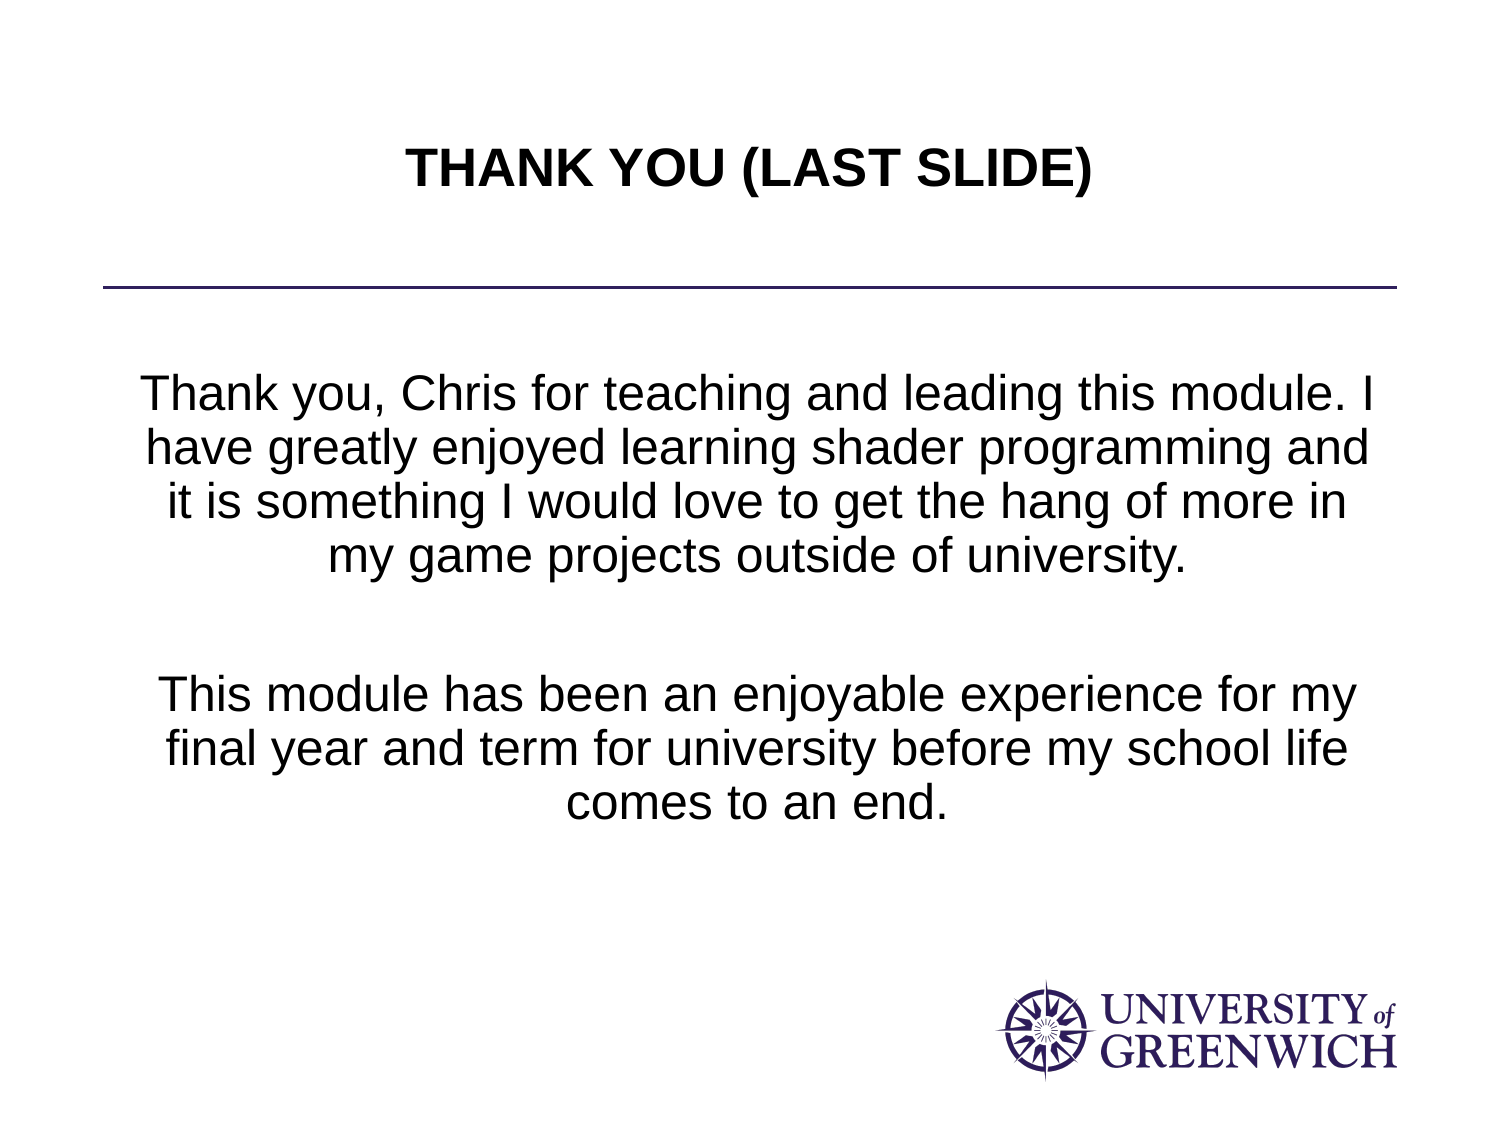

# THANK YOU (LAST SLIDE)
Thank you, Chris for teaching and leading this module. I have greatly enjoyed learning shader programming and it is something I would love to get the hang of more in my game projects outside of university.

This module has been an enjoyable experience for my final year and term for university before my school life comes to an end.